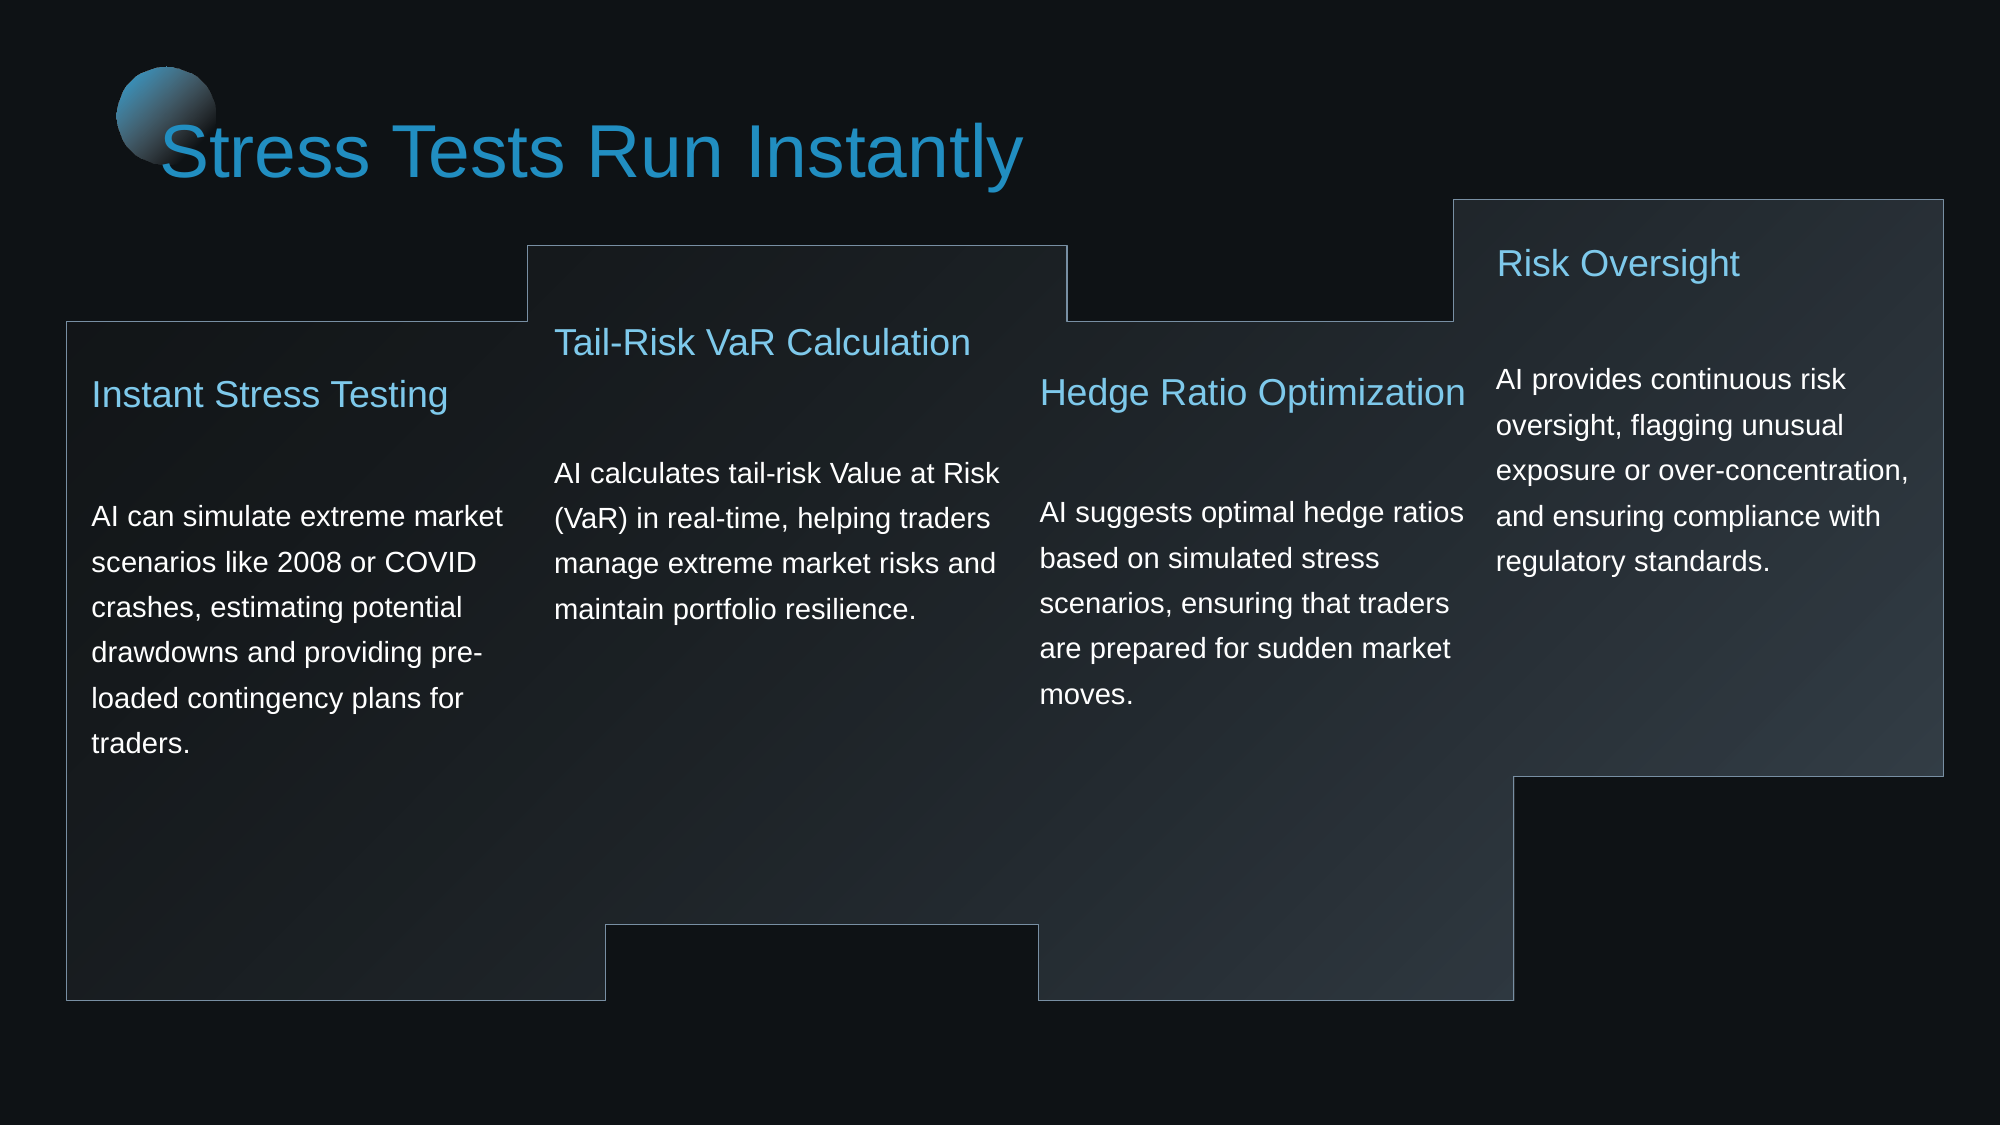

Stress Tests Run Instantly

Risk Oversight
Tail-Risk VaR Calculation
AI provides continuous risk oversight, flagging unusual exposure or over-concentration, and ensuring compliance with regulatory standards.
Hedge Ratio Optimization
Instant Stress Testing
AI calculates tail-risk Value at Risk (VaR) in real-time, helping traders manage extreme market risks and maintain portfolio resilience.
AI suggests optimal hedge ratios based on simulated stress scenarios, ensuring that traders are prepared for sudden market moves.
AI can simulate extreme market scenarios like 2008 or COVID crashes, estimating potential drawdowns and providing pre-loaded contingency plans for traders.